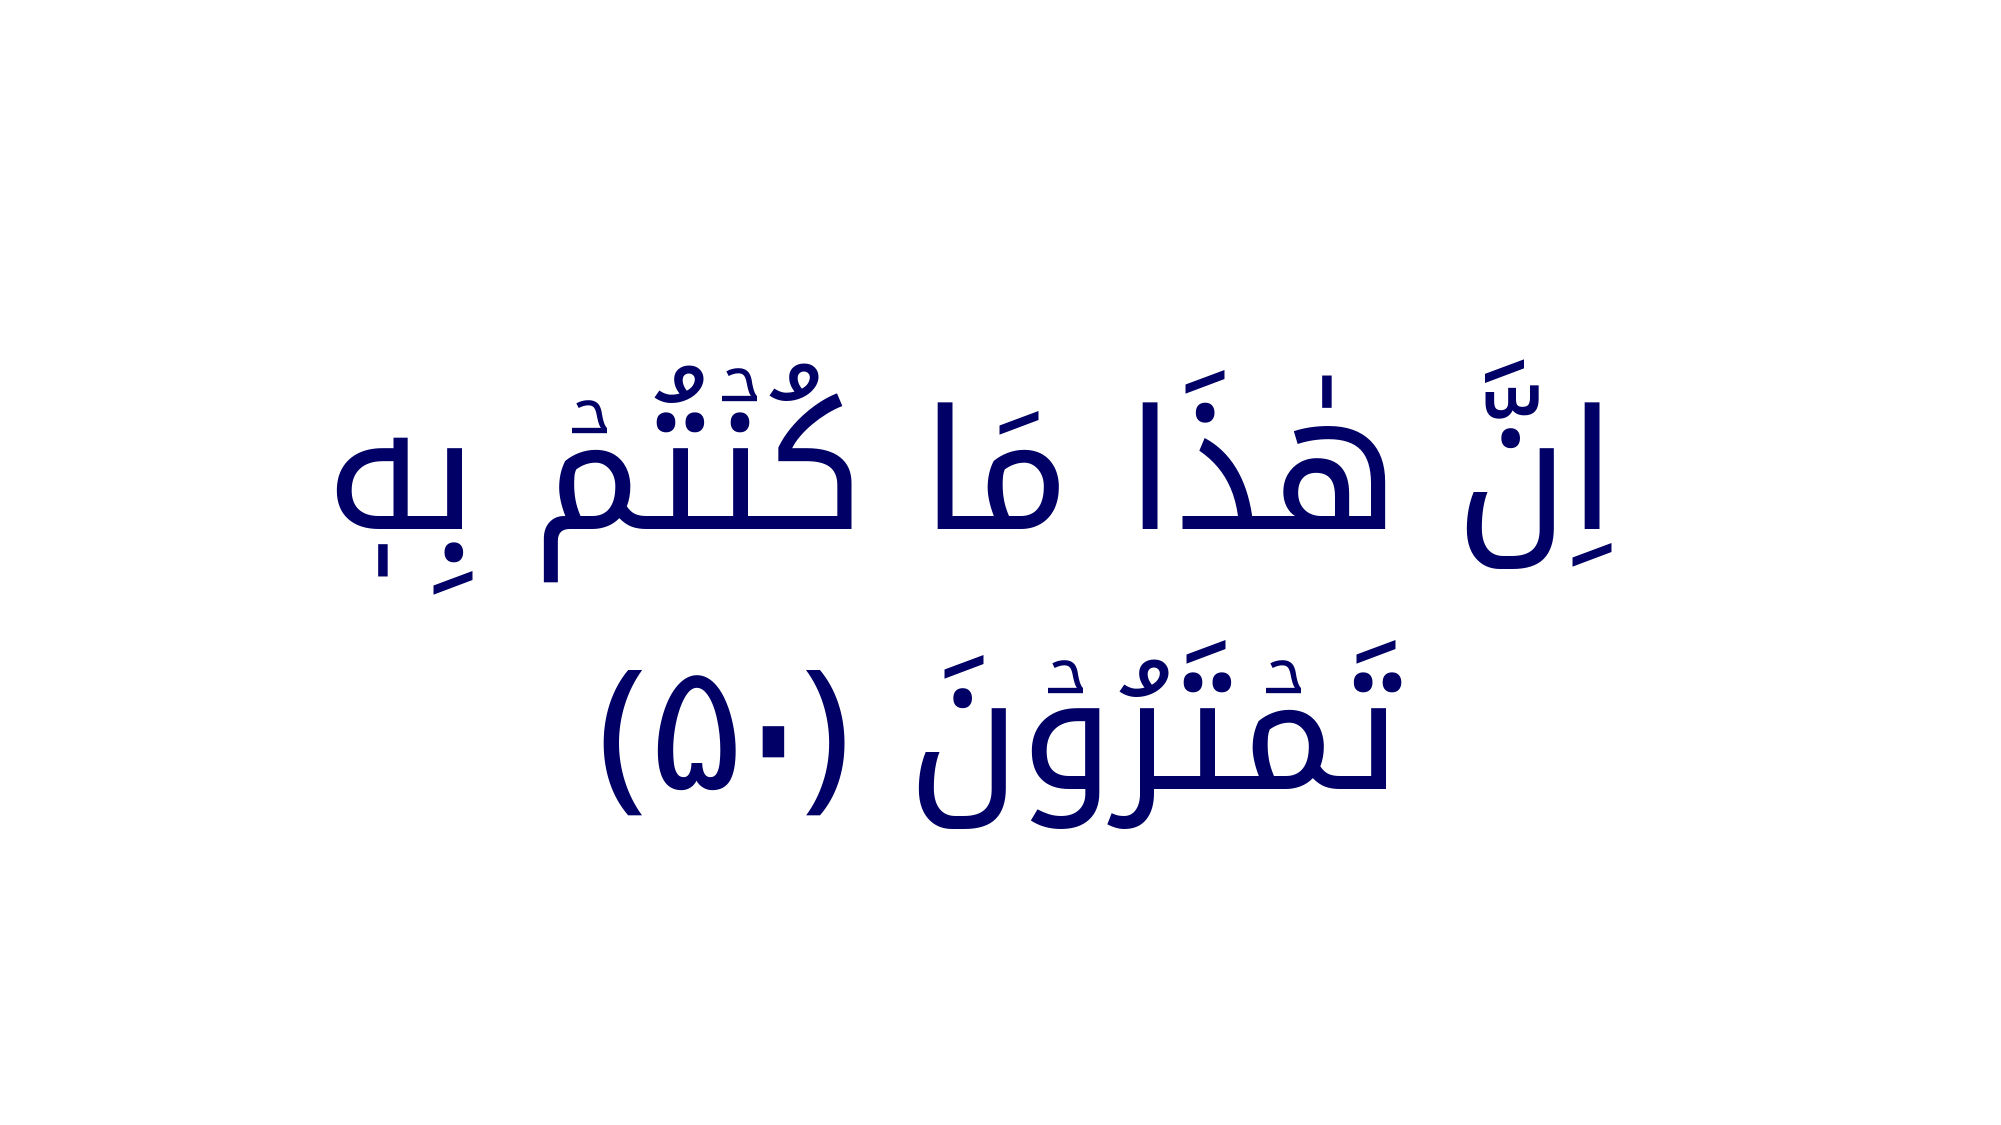

اِنَّ هٰذَا مَا كُنۡتُمۡ بِهٖ تَمۡتَرُوۡنَ ‏﴿﻿۵۰﻿﴾